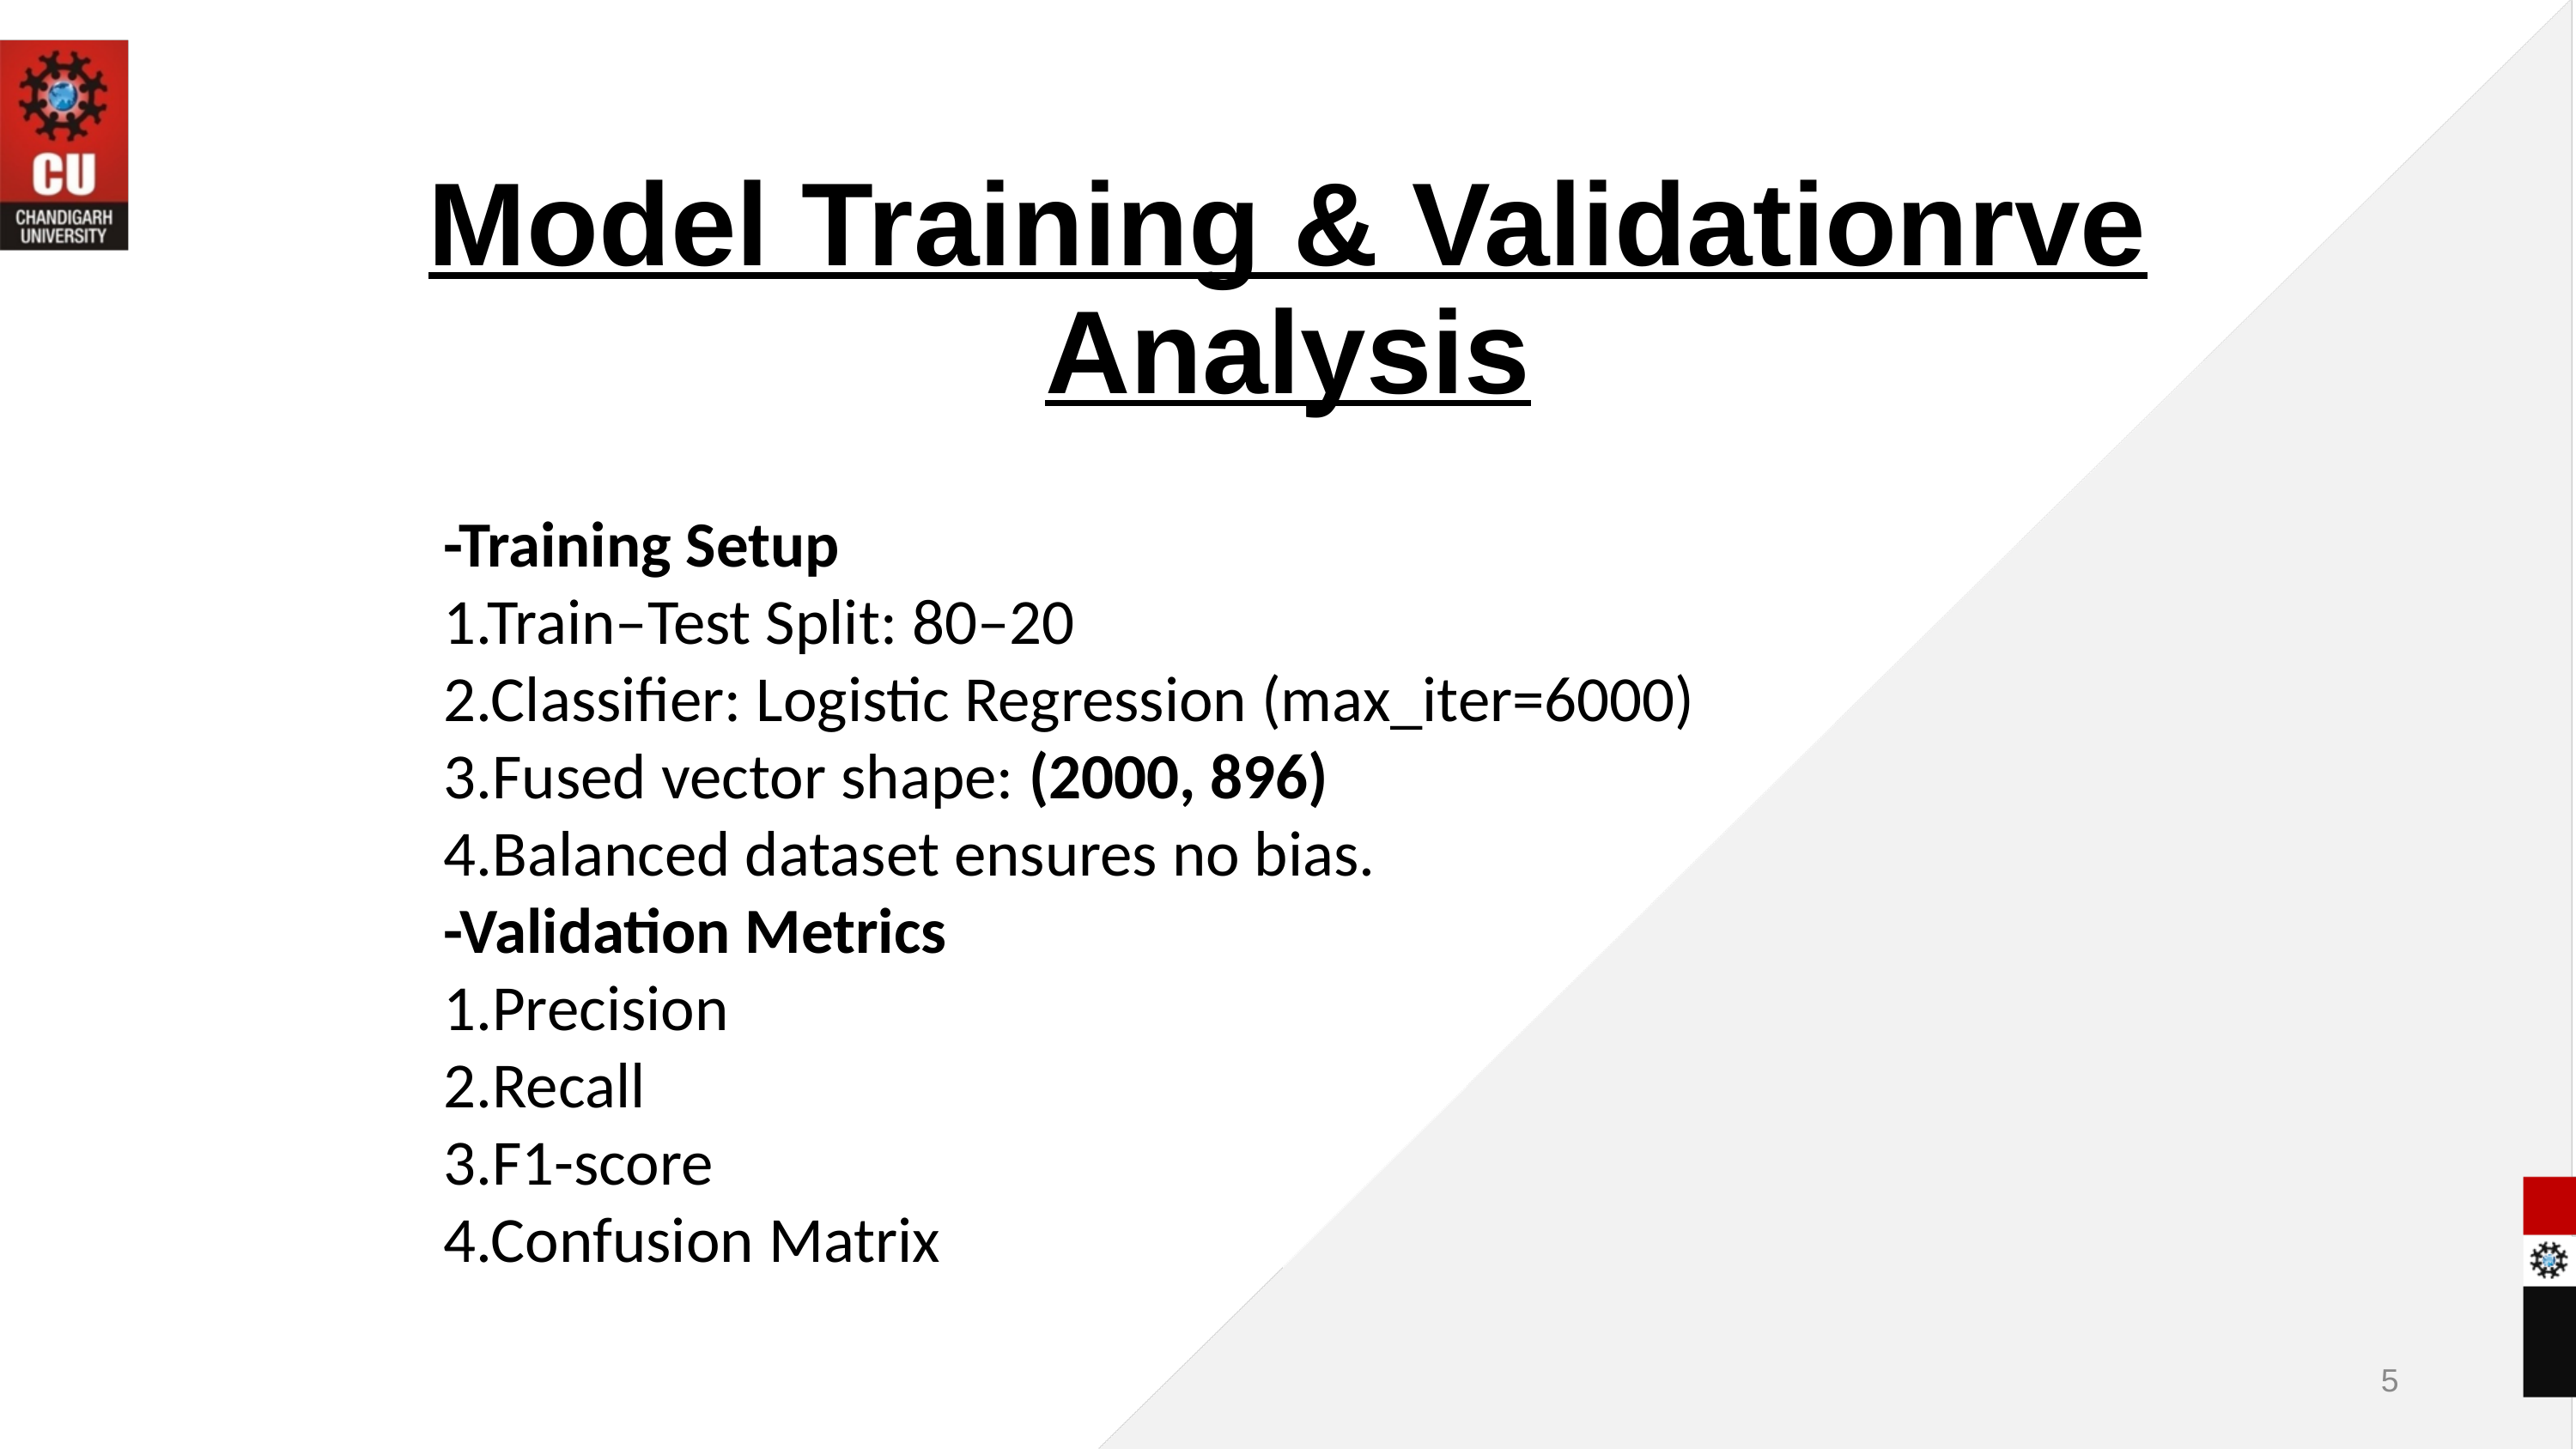

Model Training & Validationrve Analysis

-Training Setup
1.Train–Test Split: 80–20
2.Classifier: Logistic Regression (max_iter=6000)
3.Fused vector shape: (2000, 896)
4.Balanced dataset ensures no bias.
-Validation Metrics
1.Precision
2.Recall
3.F1-score
4.Confusion Matrix

5